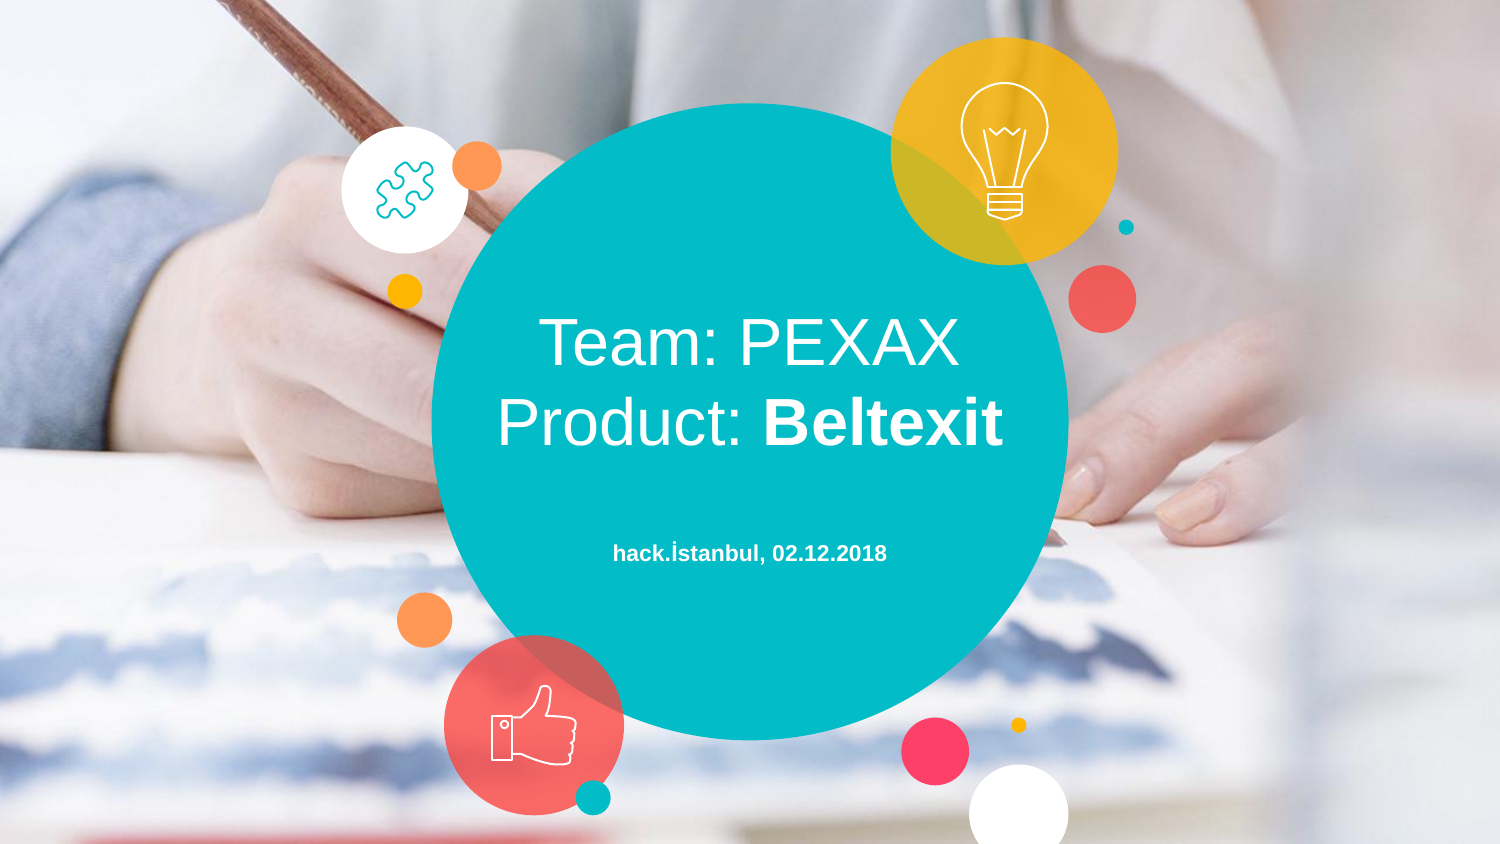

# Team: PEXAX Product: Beltexit hack.İstanbul, 02.12.2018